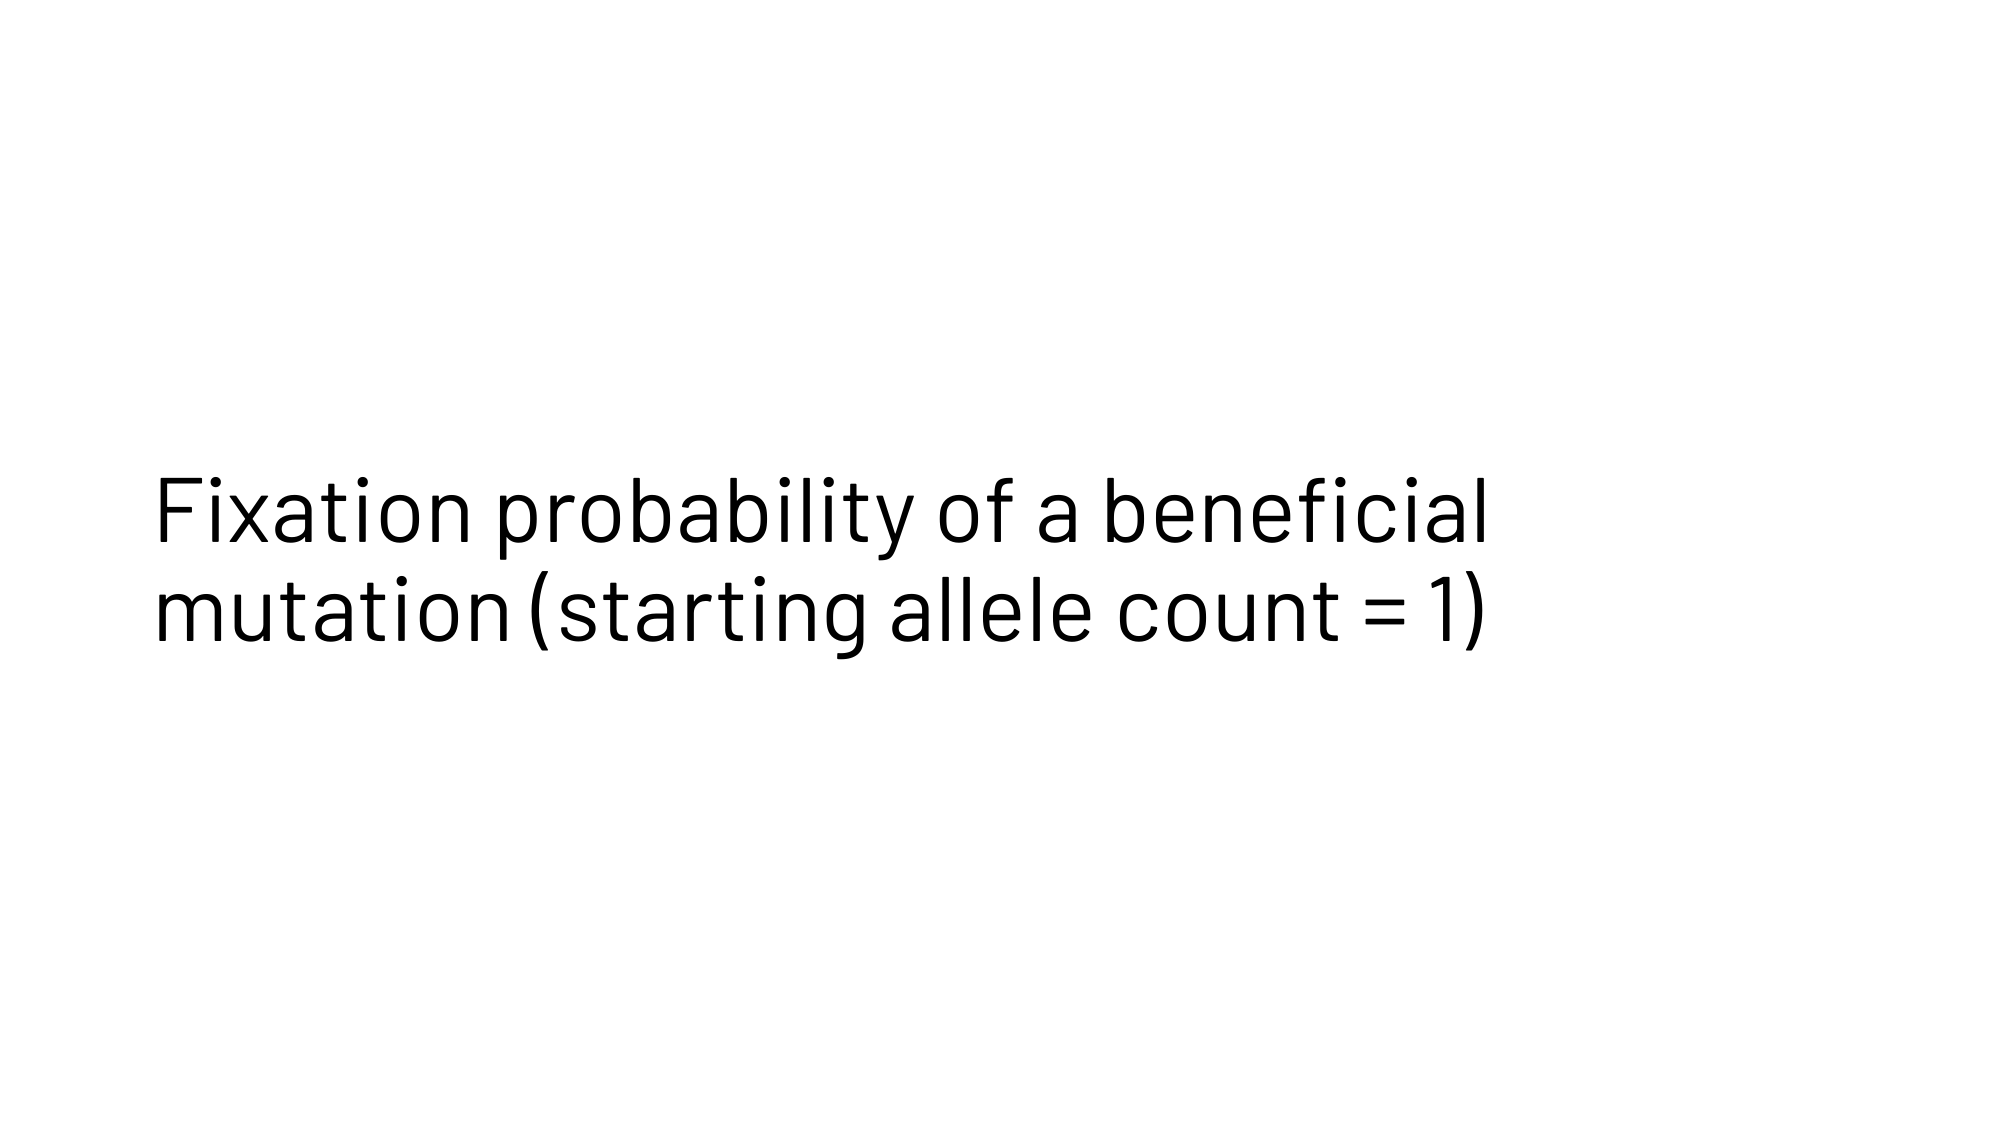

Fixation probability of a beneficial mutation (starting allele count = 1)